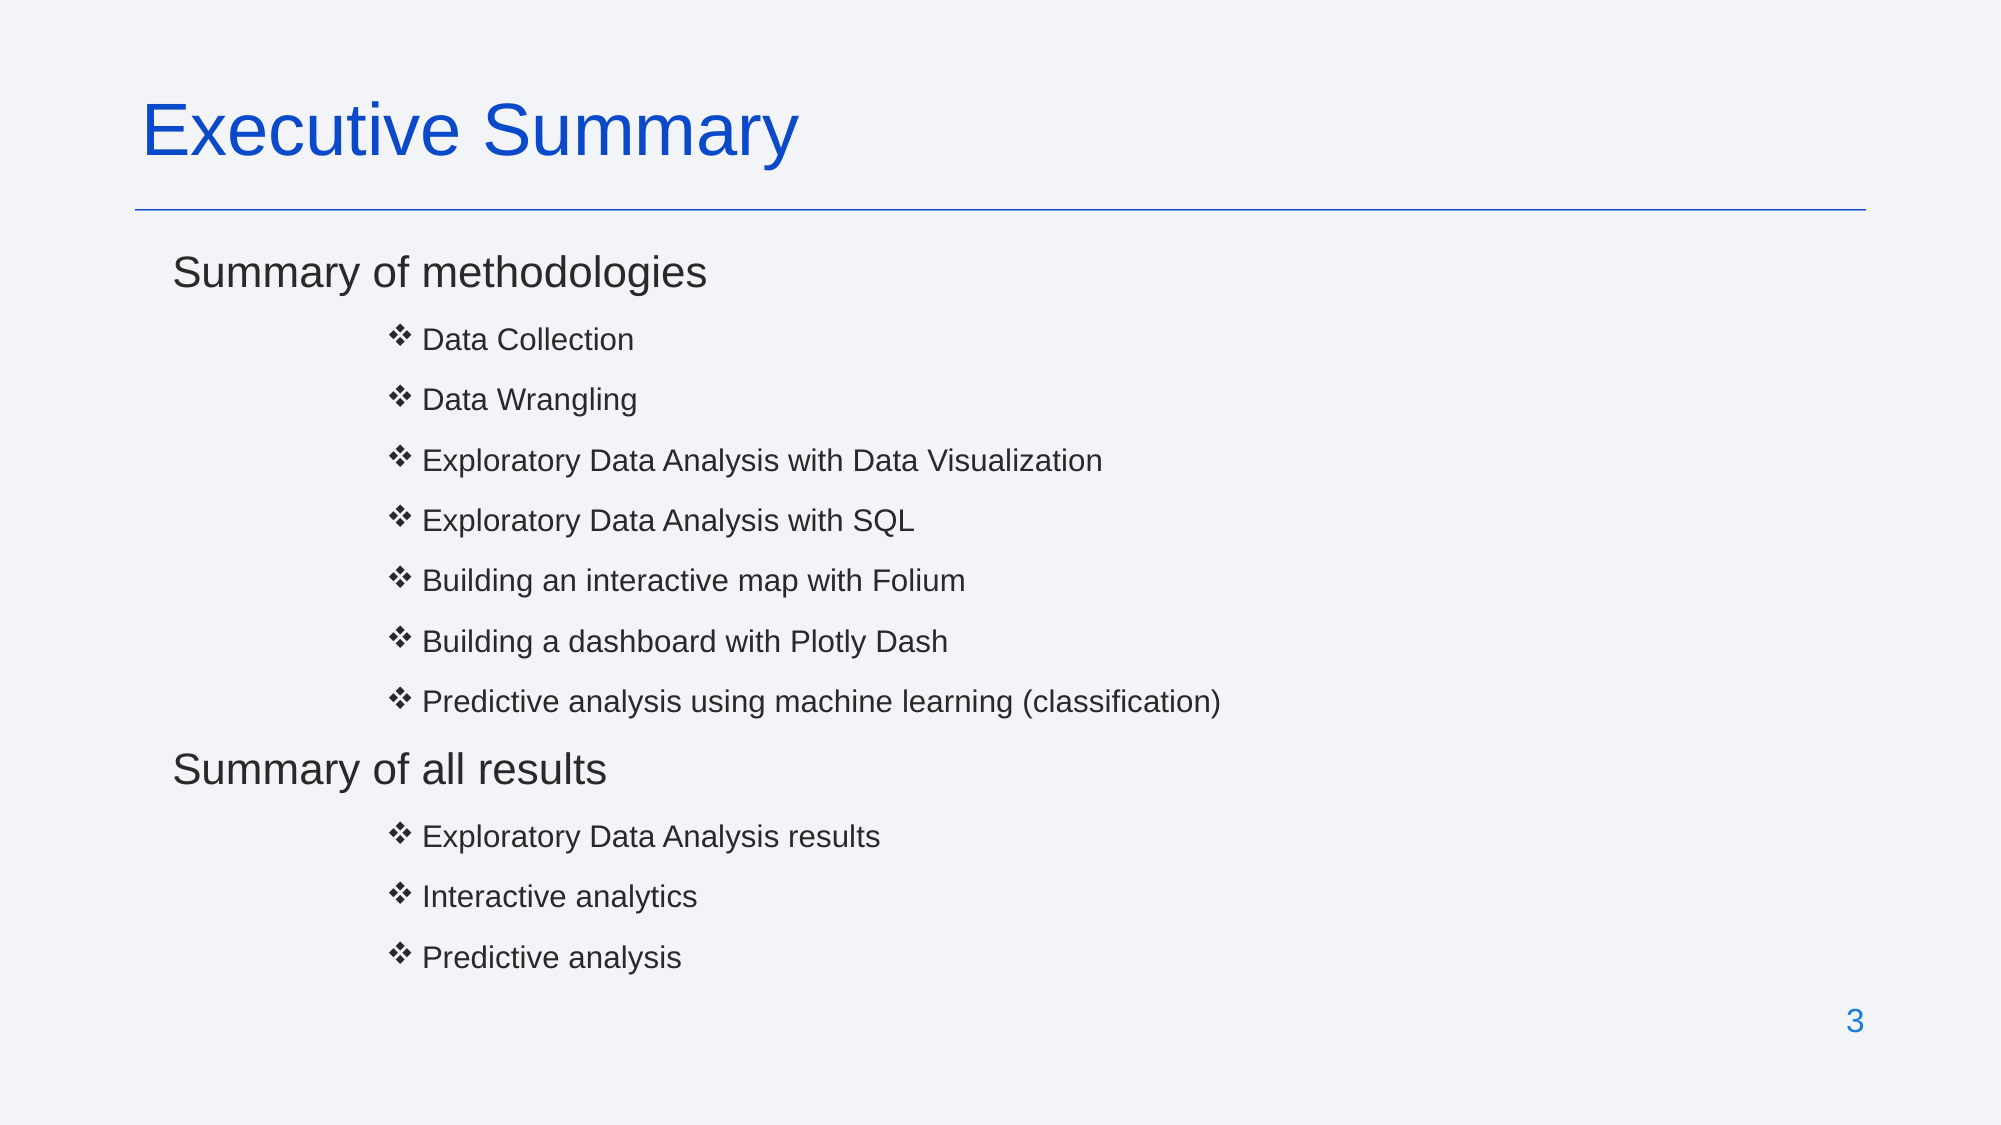

Executive Summary
Summary of methodologies
Data Collection
Data Wrangling
Exploratory Data Analysis with Data Visualization
Exploratory Data Analysis with SQL
Building an interactive map with Folium
Building a dashboard with Plotly Dash
Predictive analysis using machine learning (classification)
Summary of all results
Exploratory Data Analysis results
Interactive analytics
Predictive analysis
3